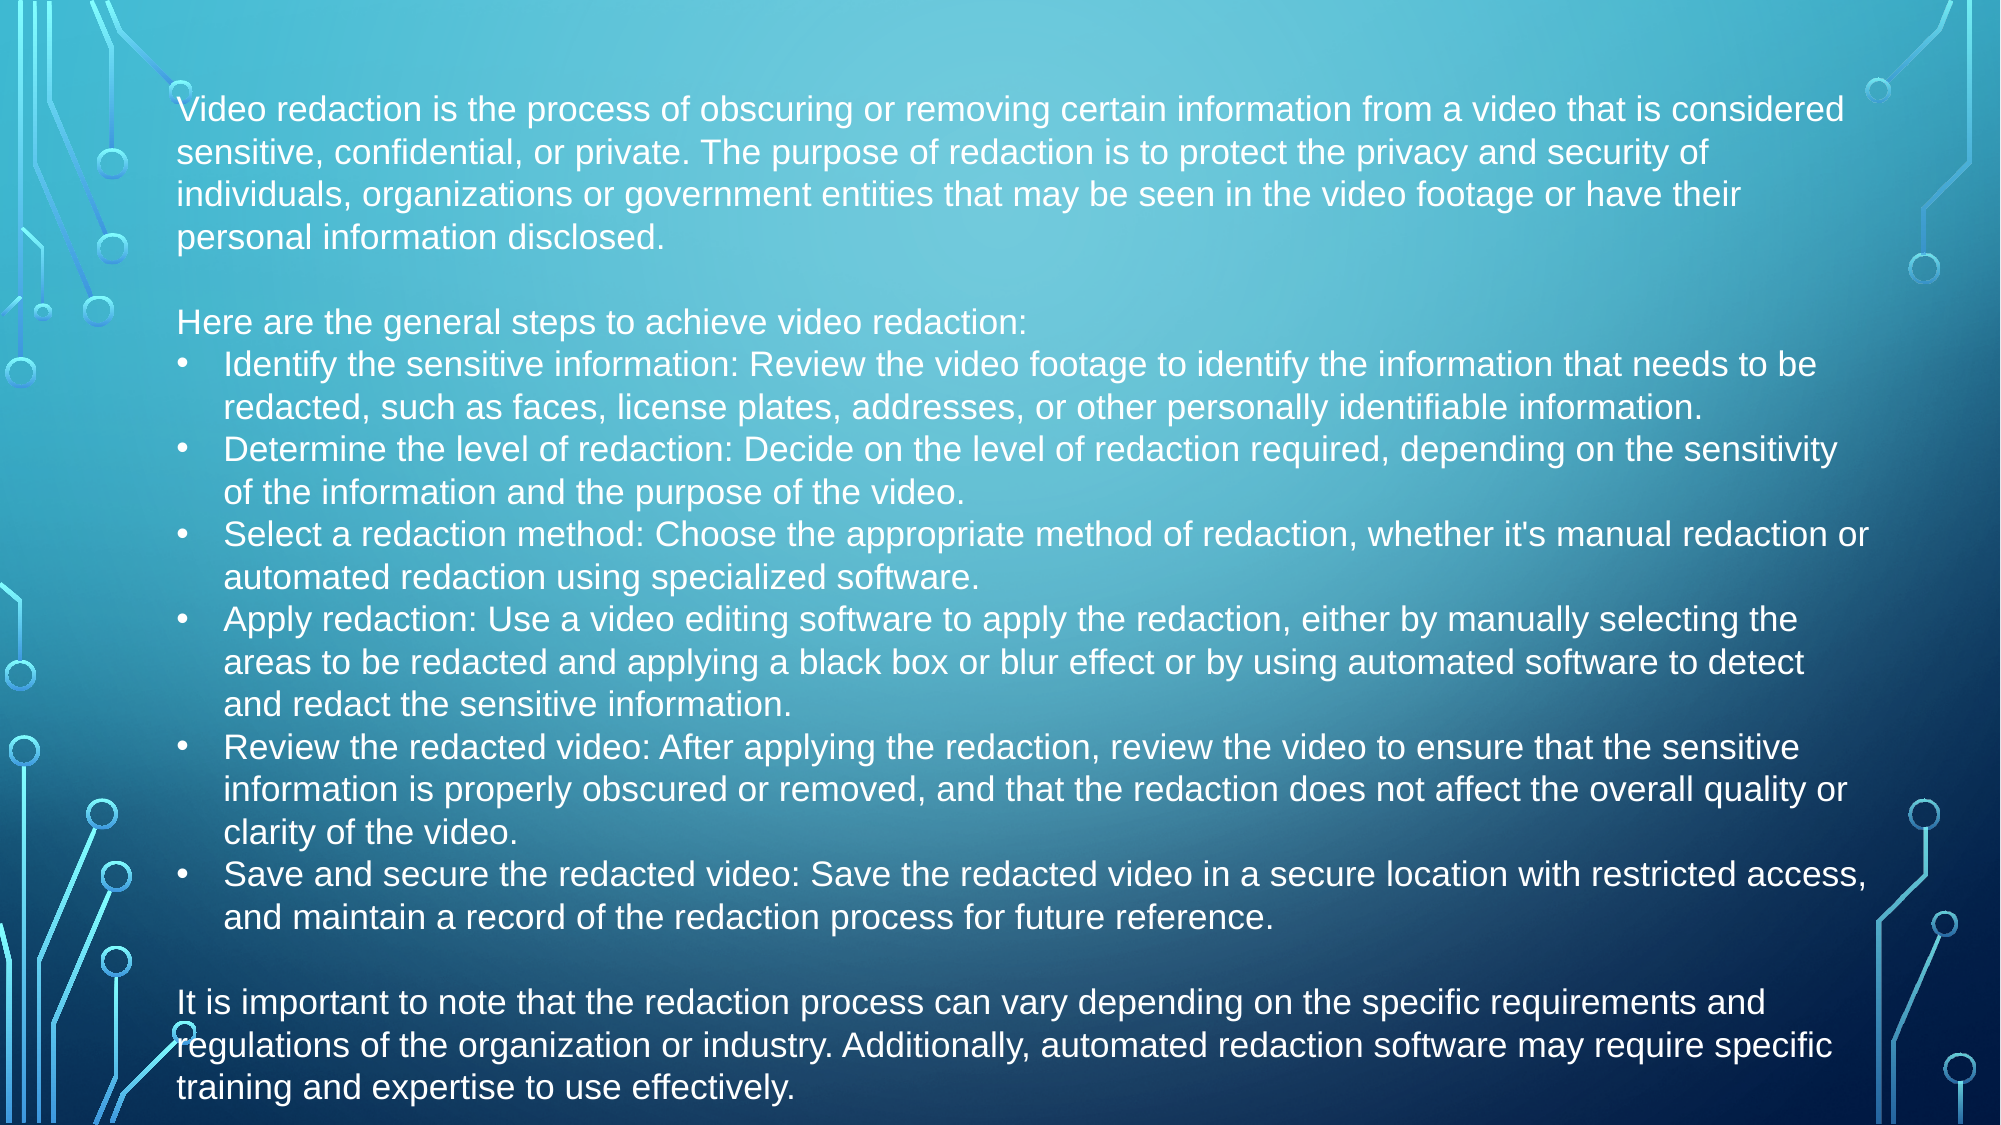

Video redaction is the process of obscuring or removing certain information from a video that is considered sensitive, confidential, or private. The purpose of redaction is to protect the privacy and security of individuals, organizations or government entities that may be seen in the video footage or have their personal information disclosed.

Here are the general steps to achieve video redaction:
Identify the sensitive information: Review the video footage to identify the information that needs to be redacted, such as faces, license plates, addresses, or other personally identifiable information.
Determine the level of redaction: Decide on the level of redaction required, depending on the sensitivity of the information and the purpose of the video.
Select a redaction method: Choose the appropriate method of redaction, whether it's manual redaction or automated redaction using specialized software.
Apply redaction: Use a video editing software to apply the redaction, either by manually selecting the areas to be redacted and applying a black box or blur effect or by using automated software to detect and redact the sensitive information.
Review the redacted video: After applying the redaction, review the video to ensure that the sensitive information is properly obscured or removed, and that the redaction does not affect the overall quality or clarity of the video.
Save and secure the redacted video: Save the redacted video in a secure location with restricted access, and maintain a record of the redaction process for future reference.

It is important to note that the redaction process can vary depending on the specific requirements and regulations of the organization or industry. Additionally, automated redaction software may require specific training and expertise to use effectively.